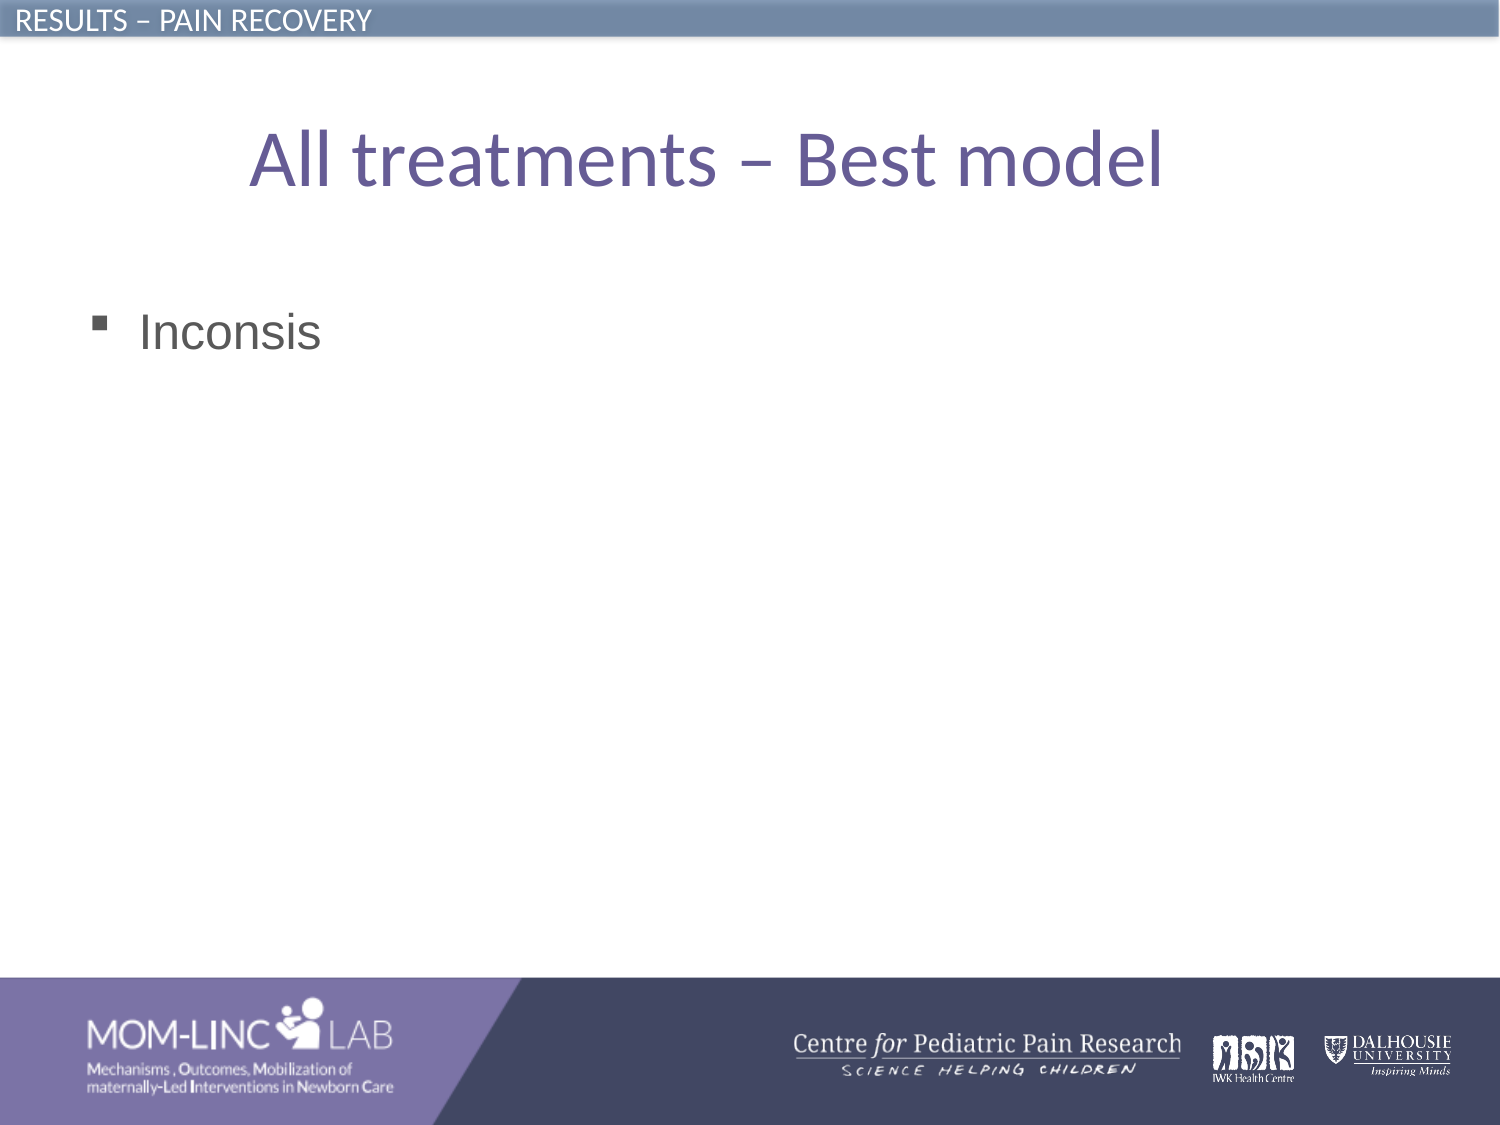

RESULTS – PAIN RECOVERY
# All treatments – Best model
Inconsis